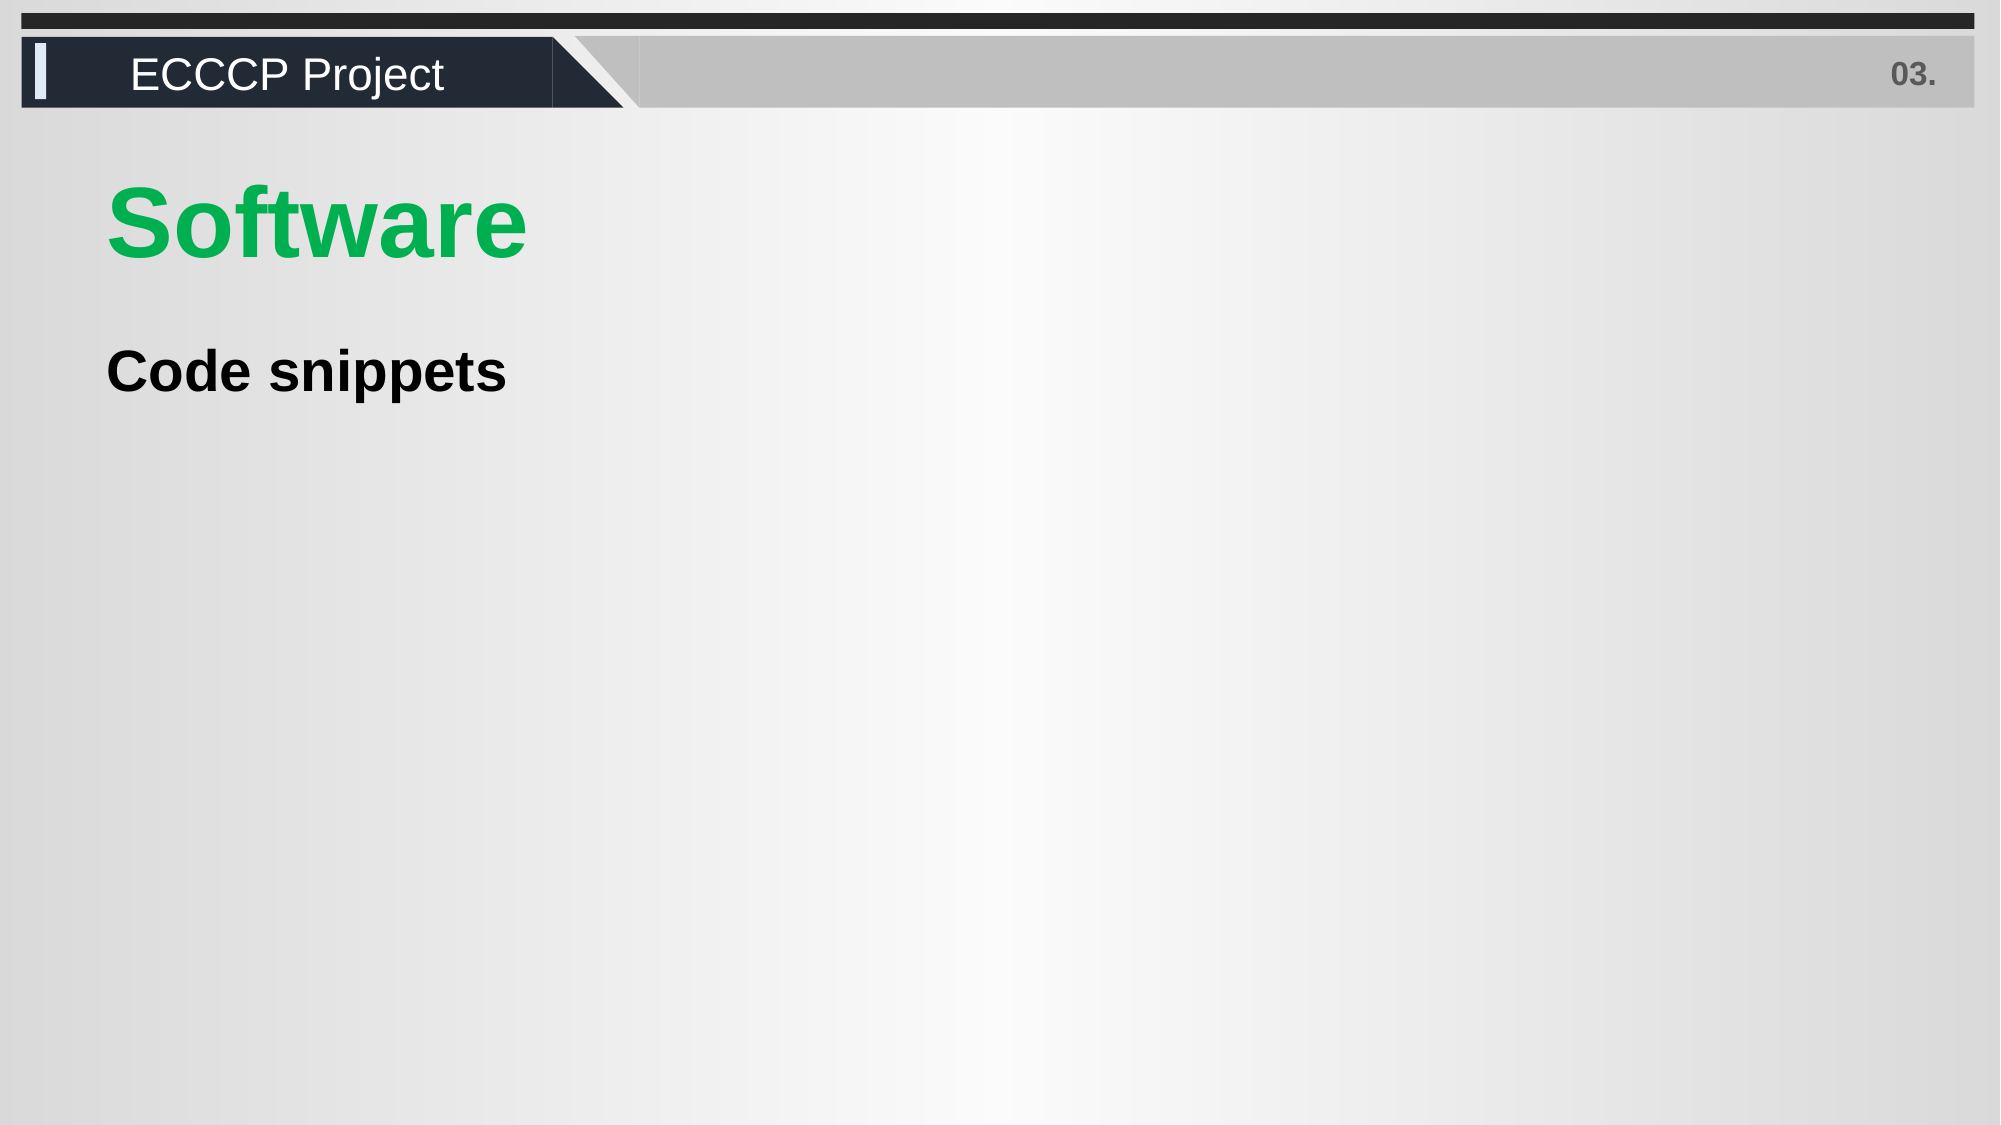

ECCCP Project

03.
# Software
Code snippets